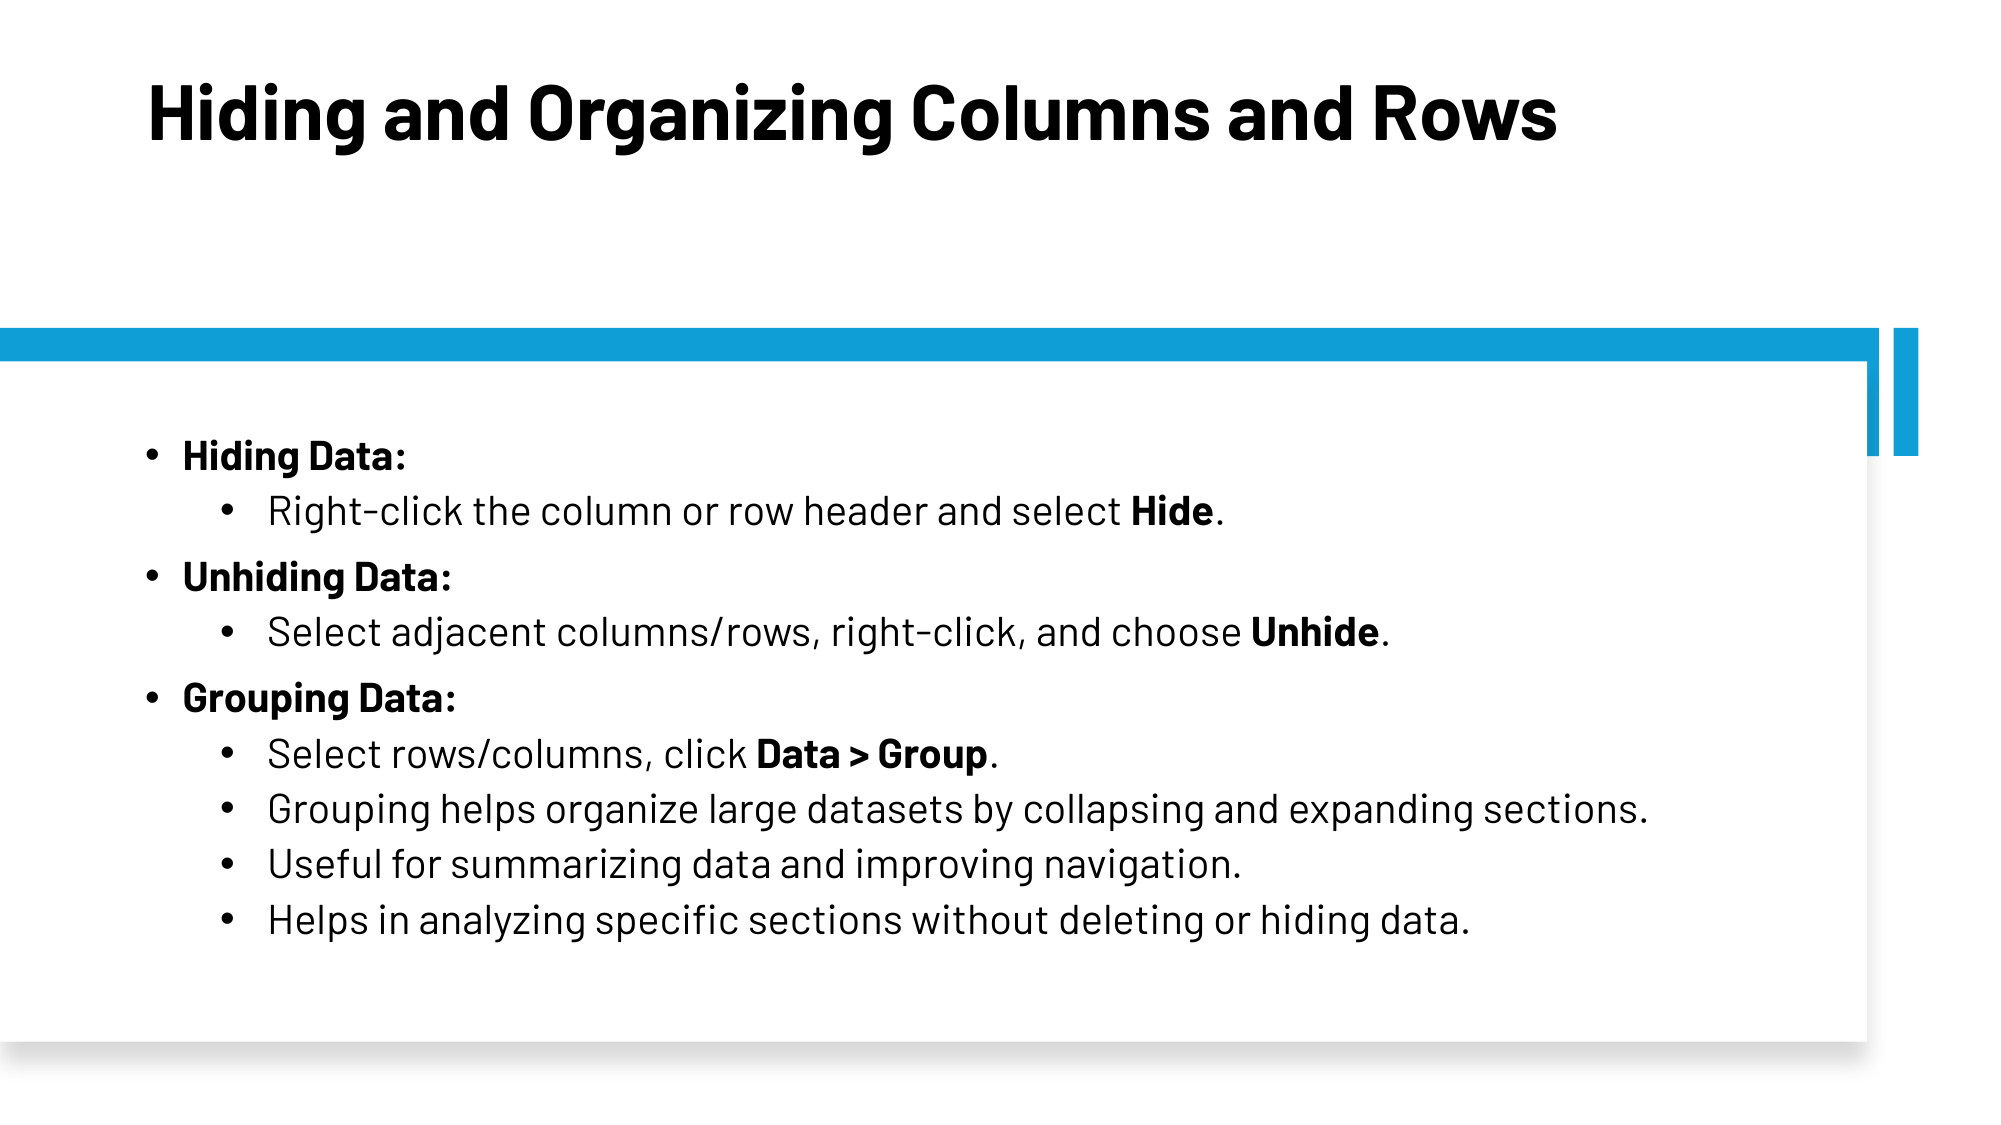

# Hiding and Organizing Columns and Rows

Hiding Data:
Right-click the column or row header and select Hide.
Unhiding Data:
Select adjacent columns/rows, right-click, and choose Unhide.
Grouping Data:
Select rows/columns, click Data > Group.
Grouping helps organize large datasets by collapsing and expanding sections.
Useful for summarizing data and improving navigation.
Helps in analyzing specific sections without deleting or hiding data.